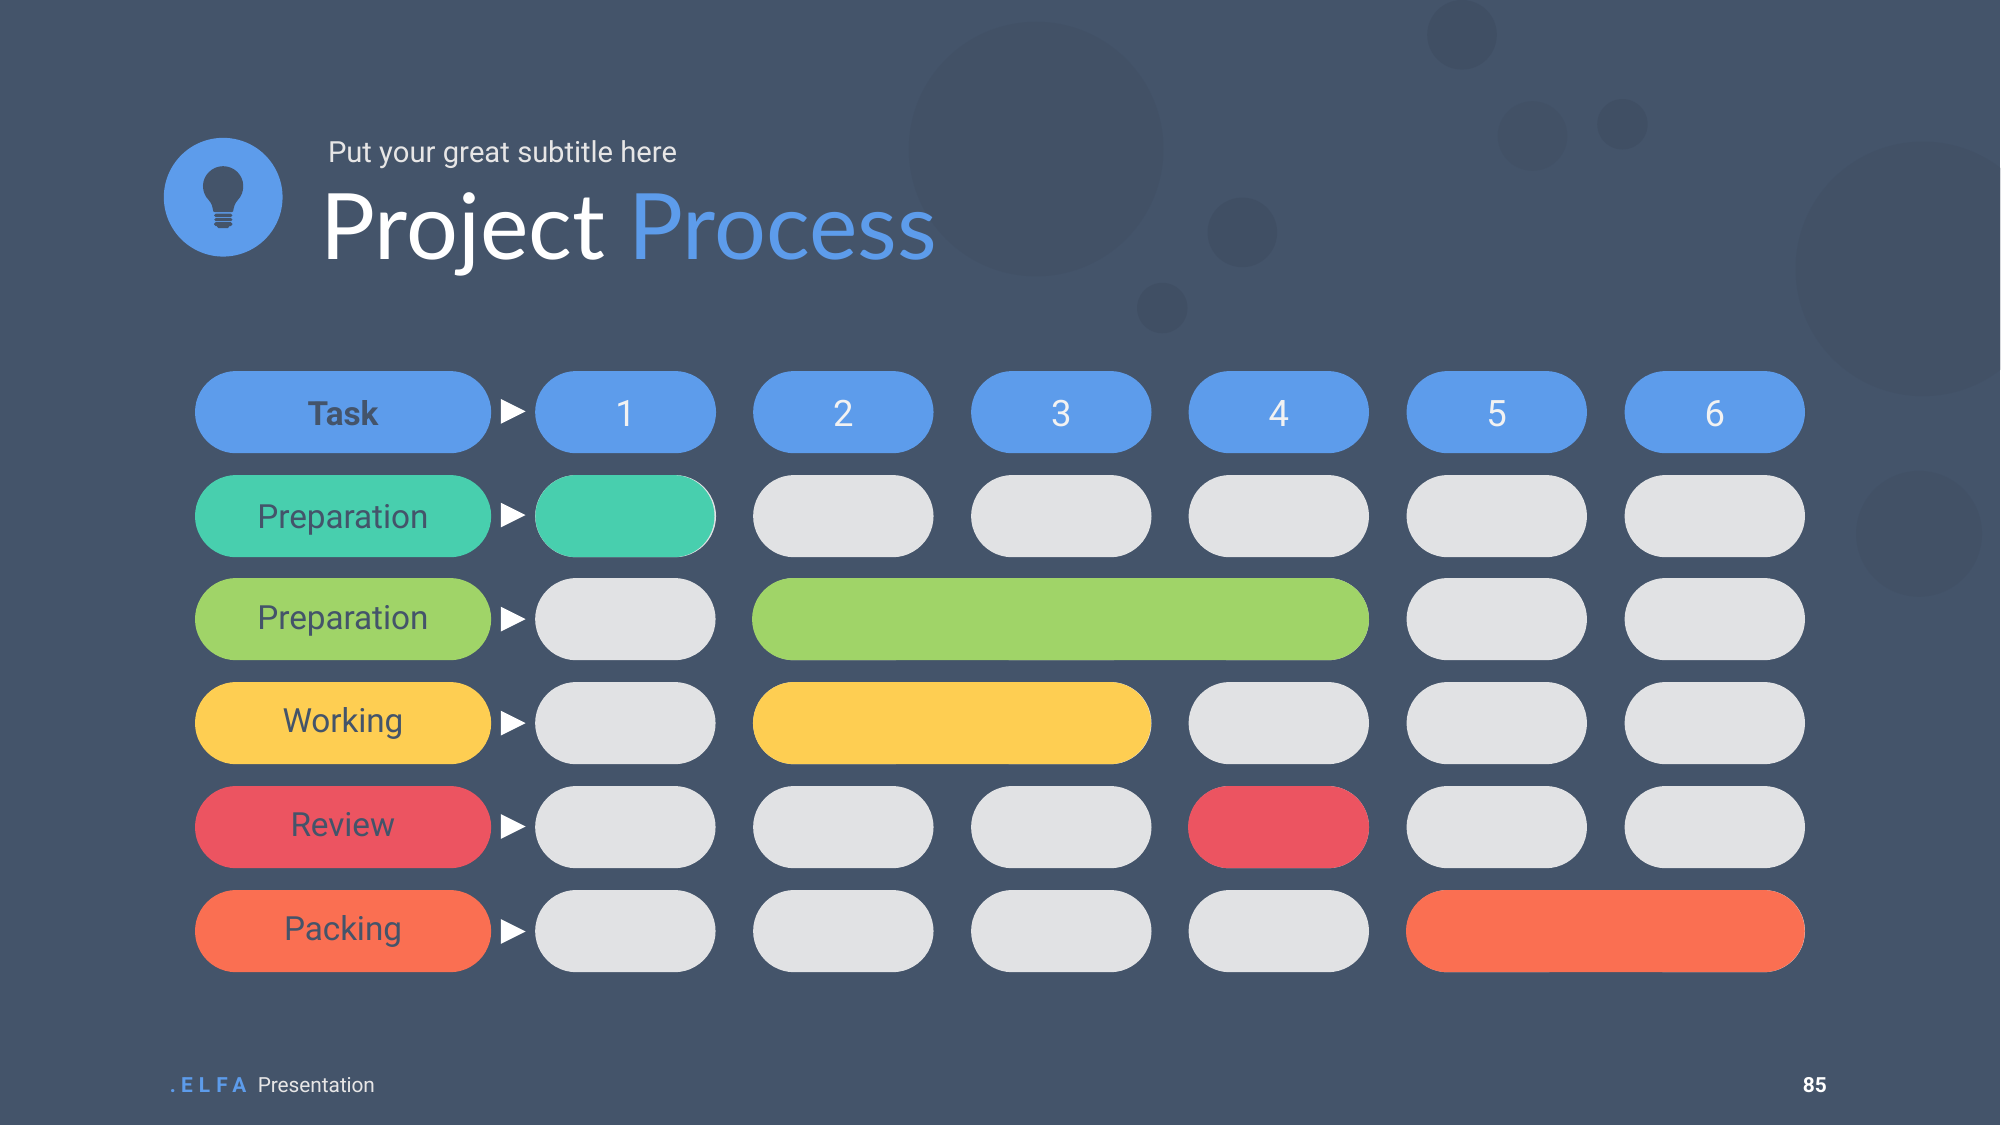

Put your great subtitle here

Project Process

Task
1
2
3
4
5
6

Preparation

Preparation

Working

Review

Packing